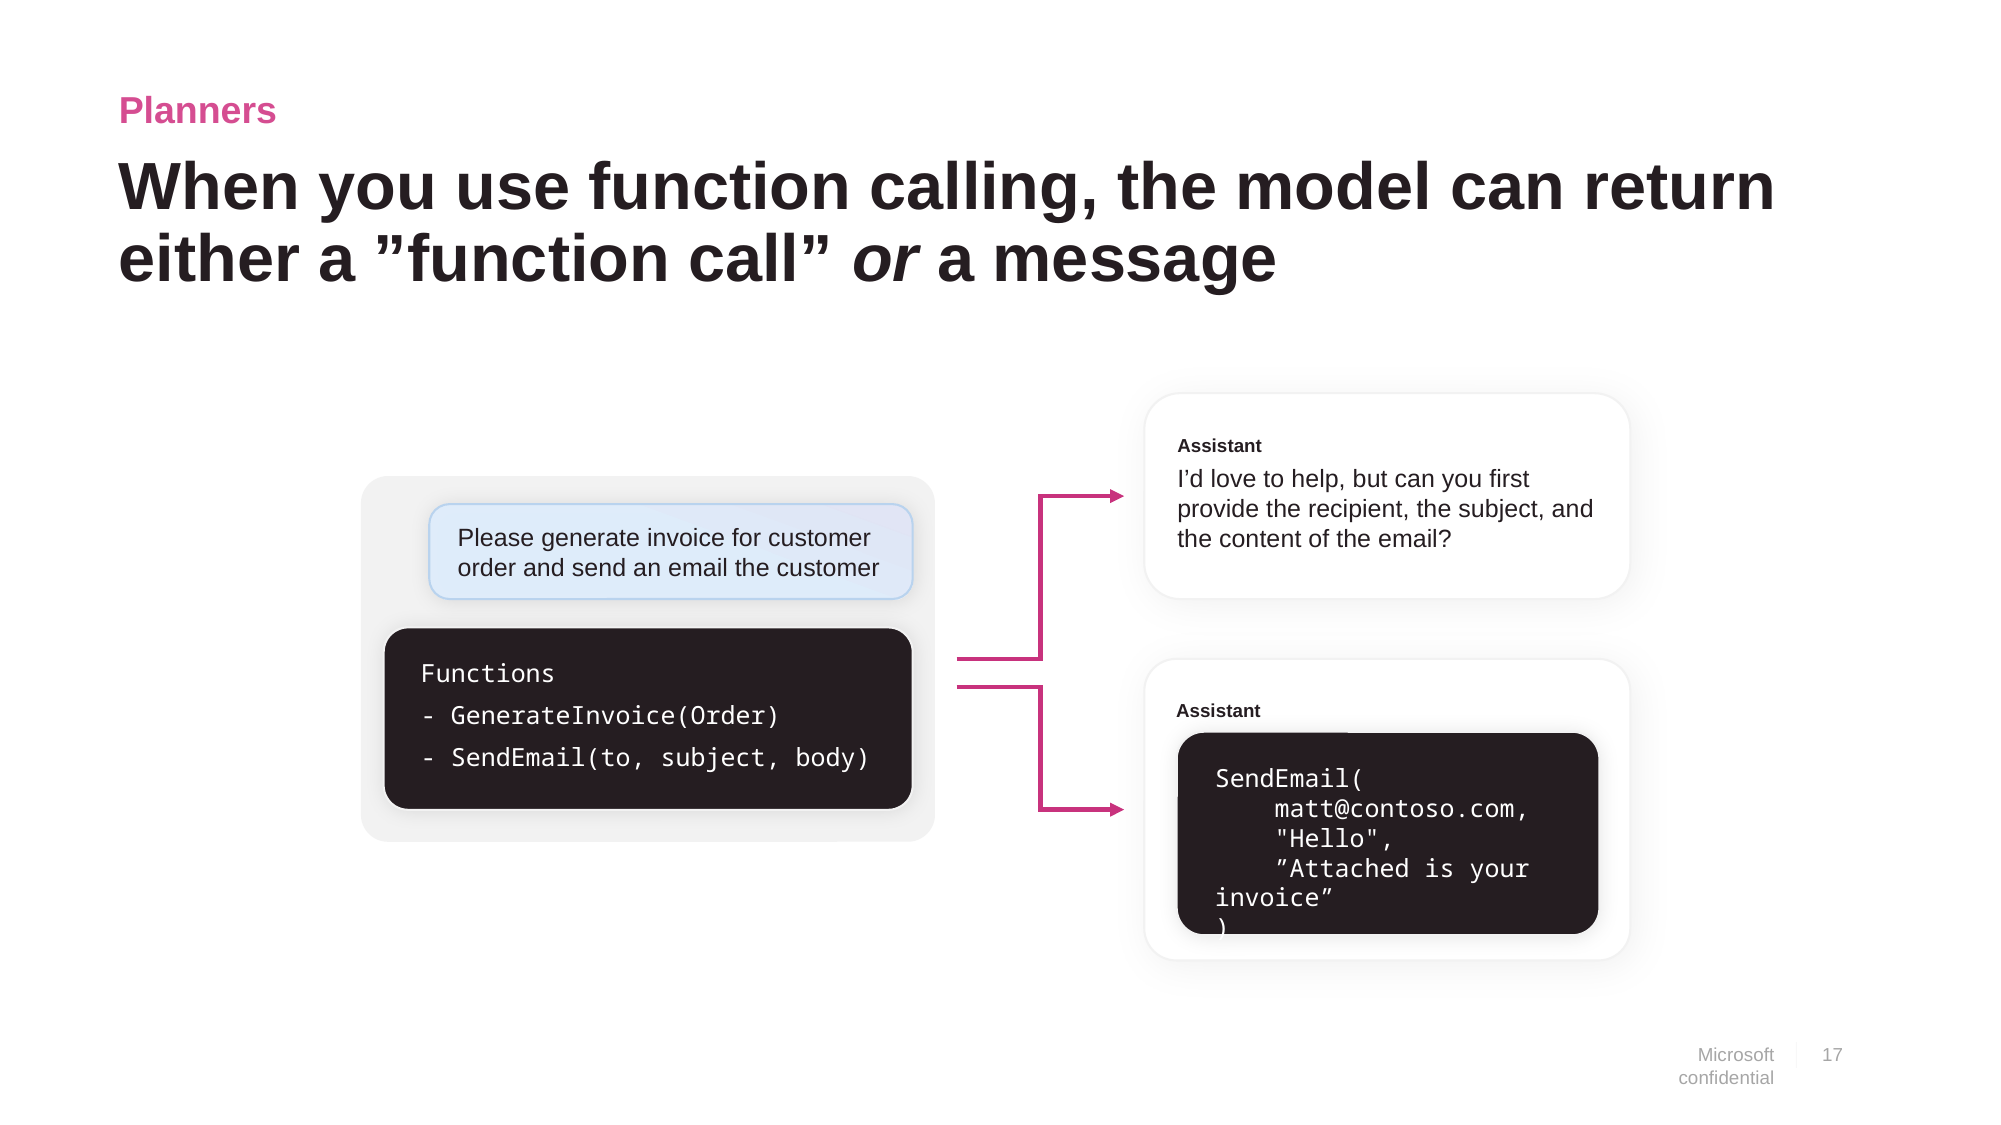

Planners
# When you use function calling, the model can return either a ”function call” or a message
Assistant
I’d love to help, but can you first provide the recipient, the subject, and the content of the email?

Please generate invoice for customer order and send an email the customer
Functions
- GenerateInvoice(Order)
- SendEmail(to, subject, body)
Assistant
SendEmail(
    matt@contoso.com,
    "Hello",
    ”Attached is your invoice”
)
Microsoft confidential
17